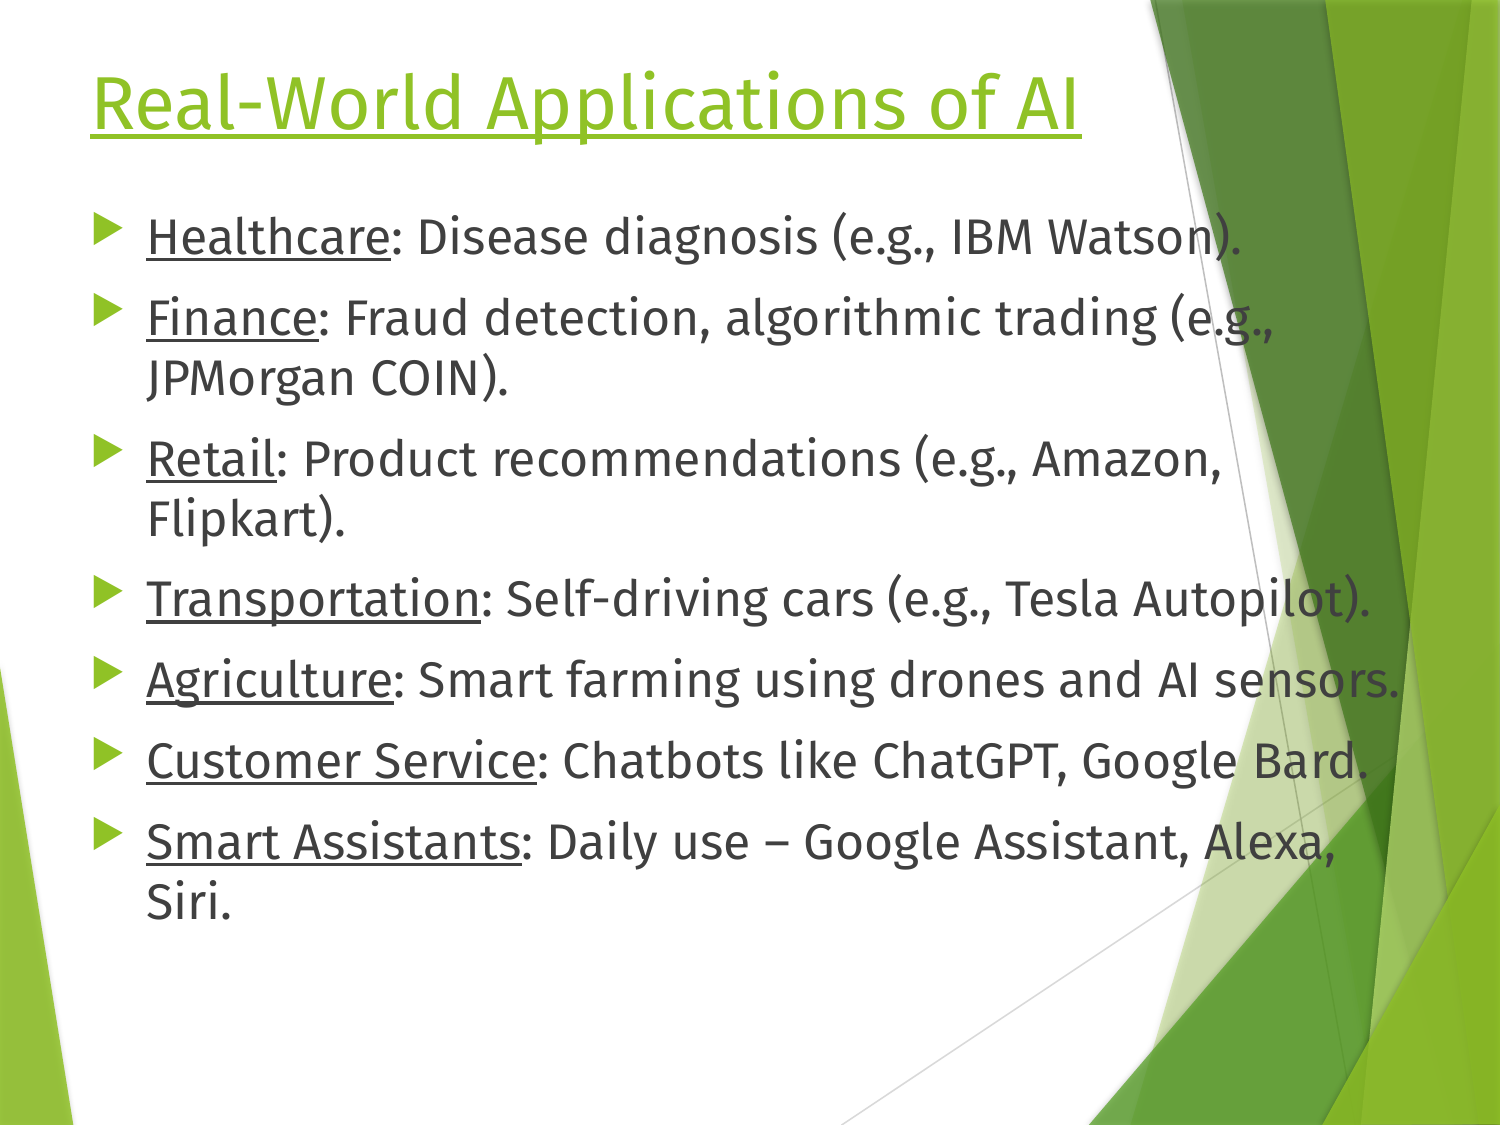

# Real-World Applications of AI
Healthcare: Disease diagnosis (e.g., IBM Watson).
Finance: Fraud detection, algorithmic trading (e.g., JPMorgan COIN).
Retail: Product recommendations (e.g., Amazon, Flipkart).
Transportation: Self-driving cars (e.g., Tesla Autopilot).
Agriculture: Smart farming using drones and AI sensors.
Customer Service: Chatbots like ChatGPT, Google Bard.
Smart Assistants: Daily use – Google Assistant, Alexa, Siri.